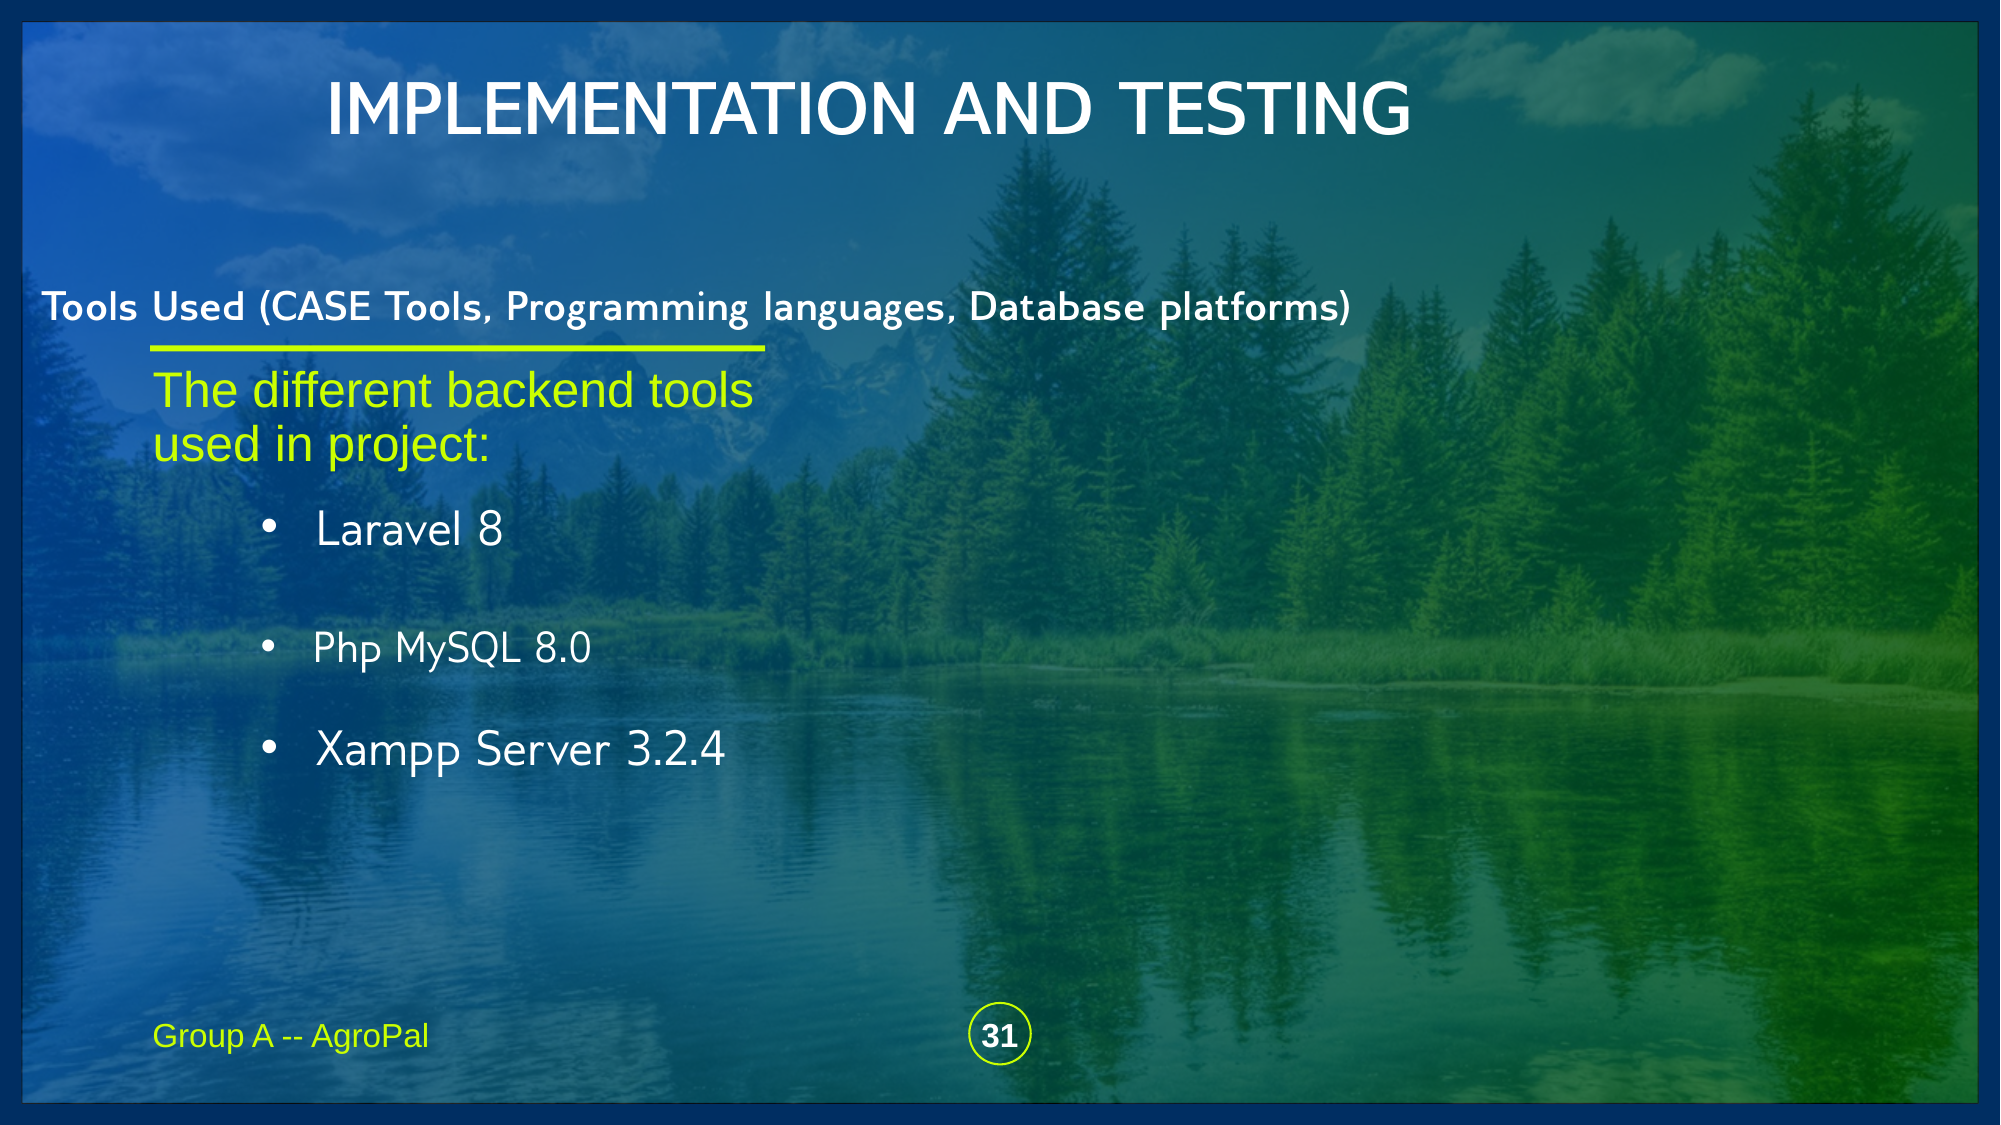

implementation and testinG
# Tools Used (CASE Tools, Programming languages, Database platforms)
The different backend tools used in project:
Laravel 8
Php MySQL 8.0
Xampp Server 3.2.4
Group A -- AgroPal
31